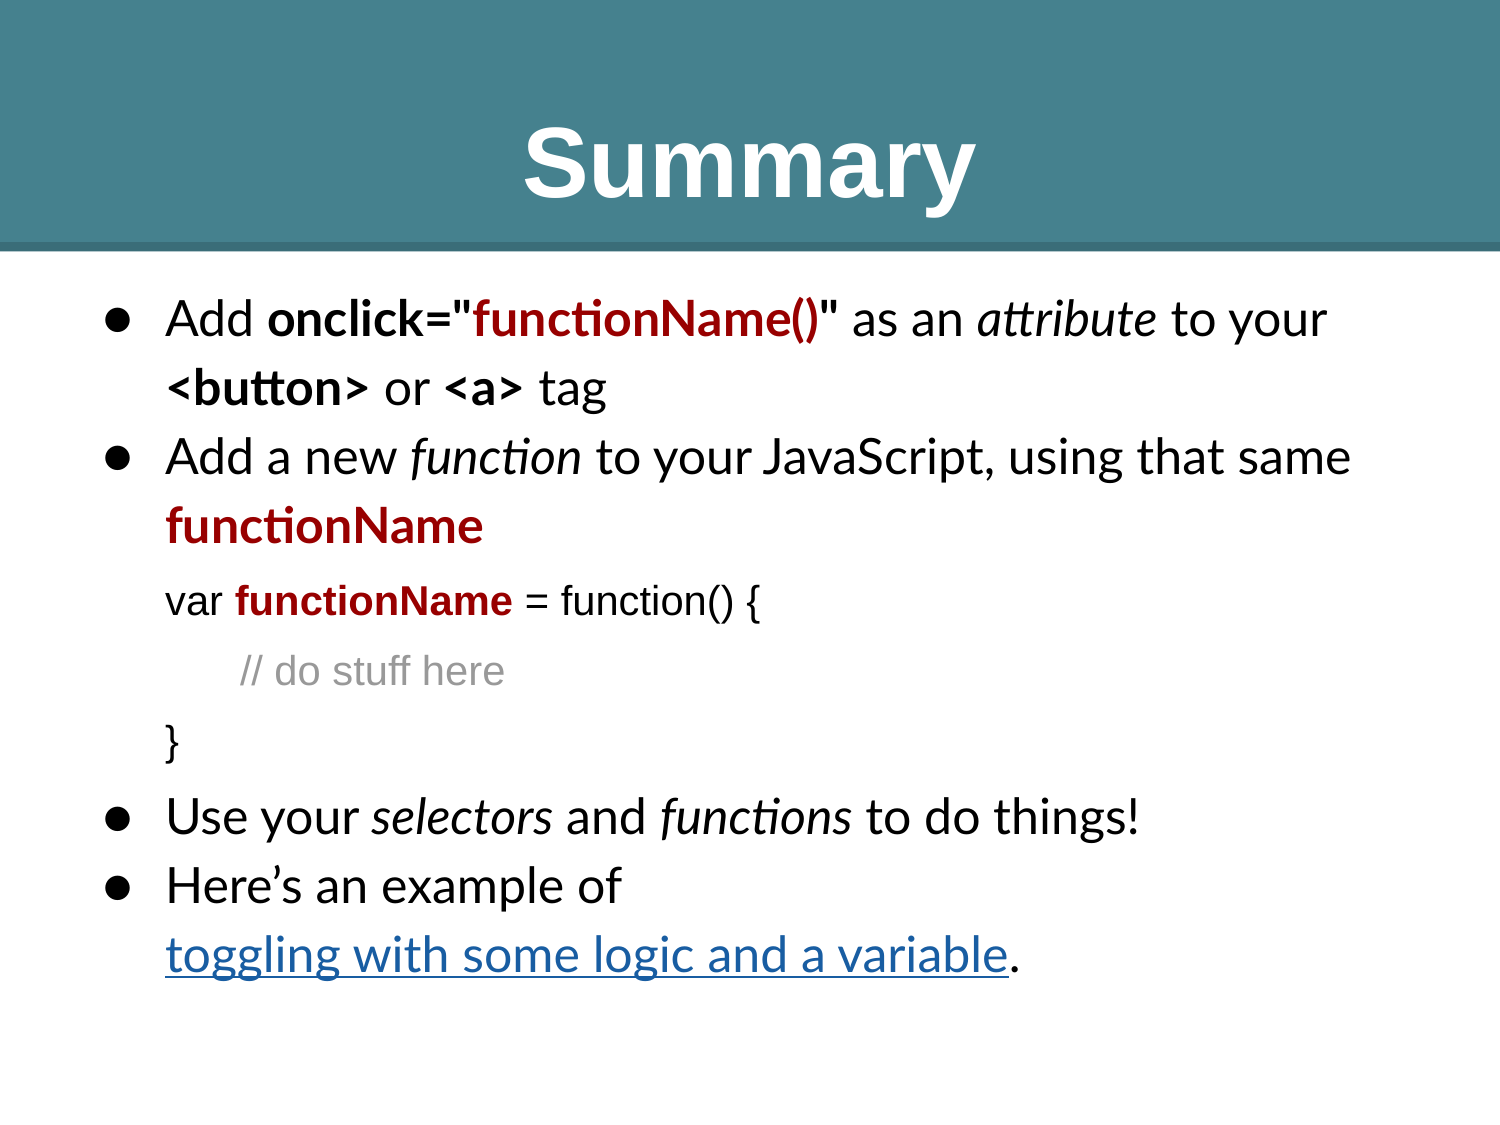

# Summary
Add onclick="functionName()" as an attribute to your <button> or <a> tag
Add a new function to your JavaScript, using that same functionName
var functionName = function() {
	// do stuff here
}
Use your selectors and functions to do things!
Here’s an example of toggling with some logic and a variable.